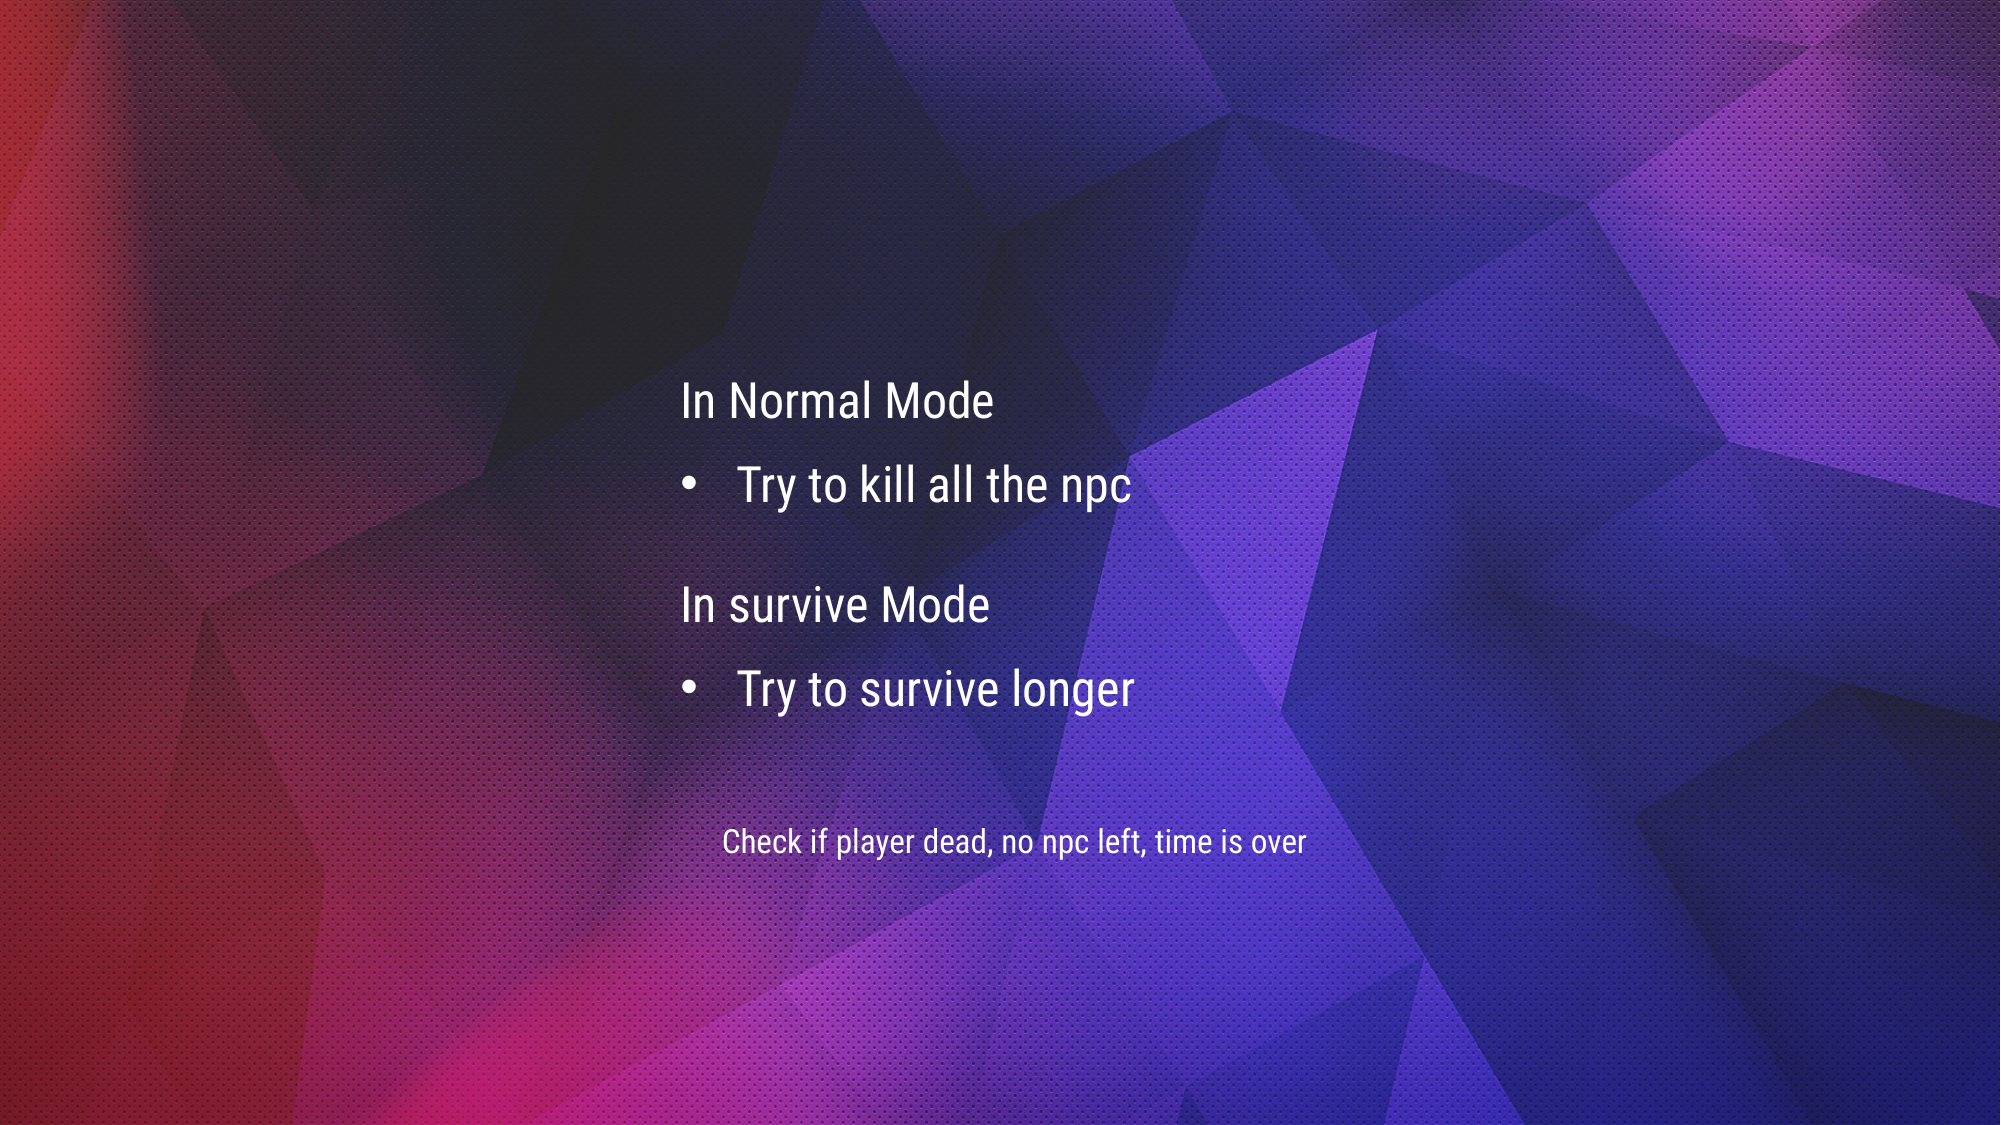

In Normal Mode
Try to kill all the npc
In survive Mode
Try to survive longer
Check if player dead, no npc left, time is over